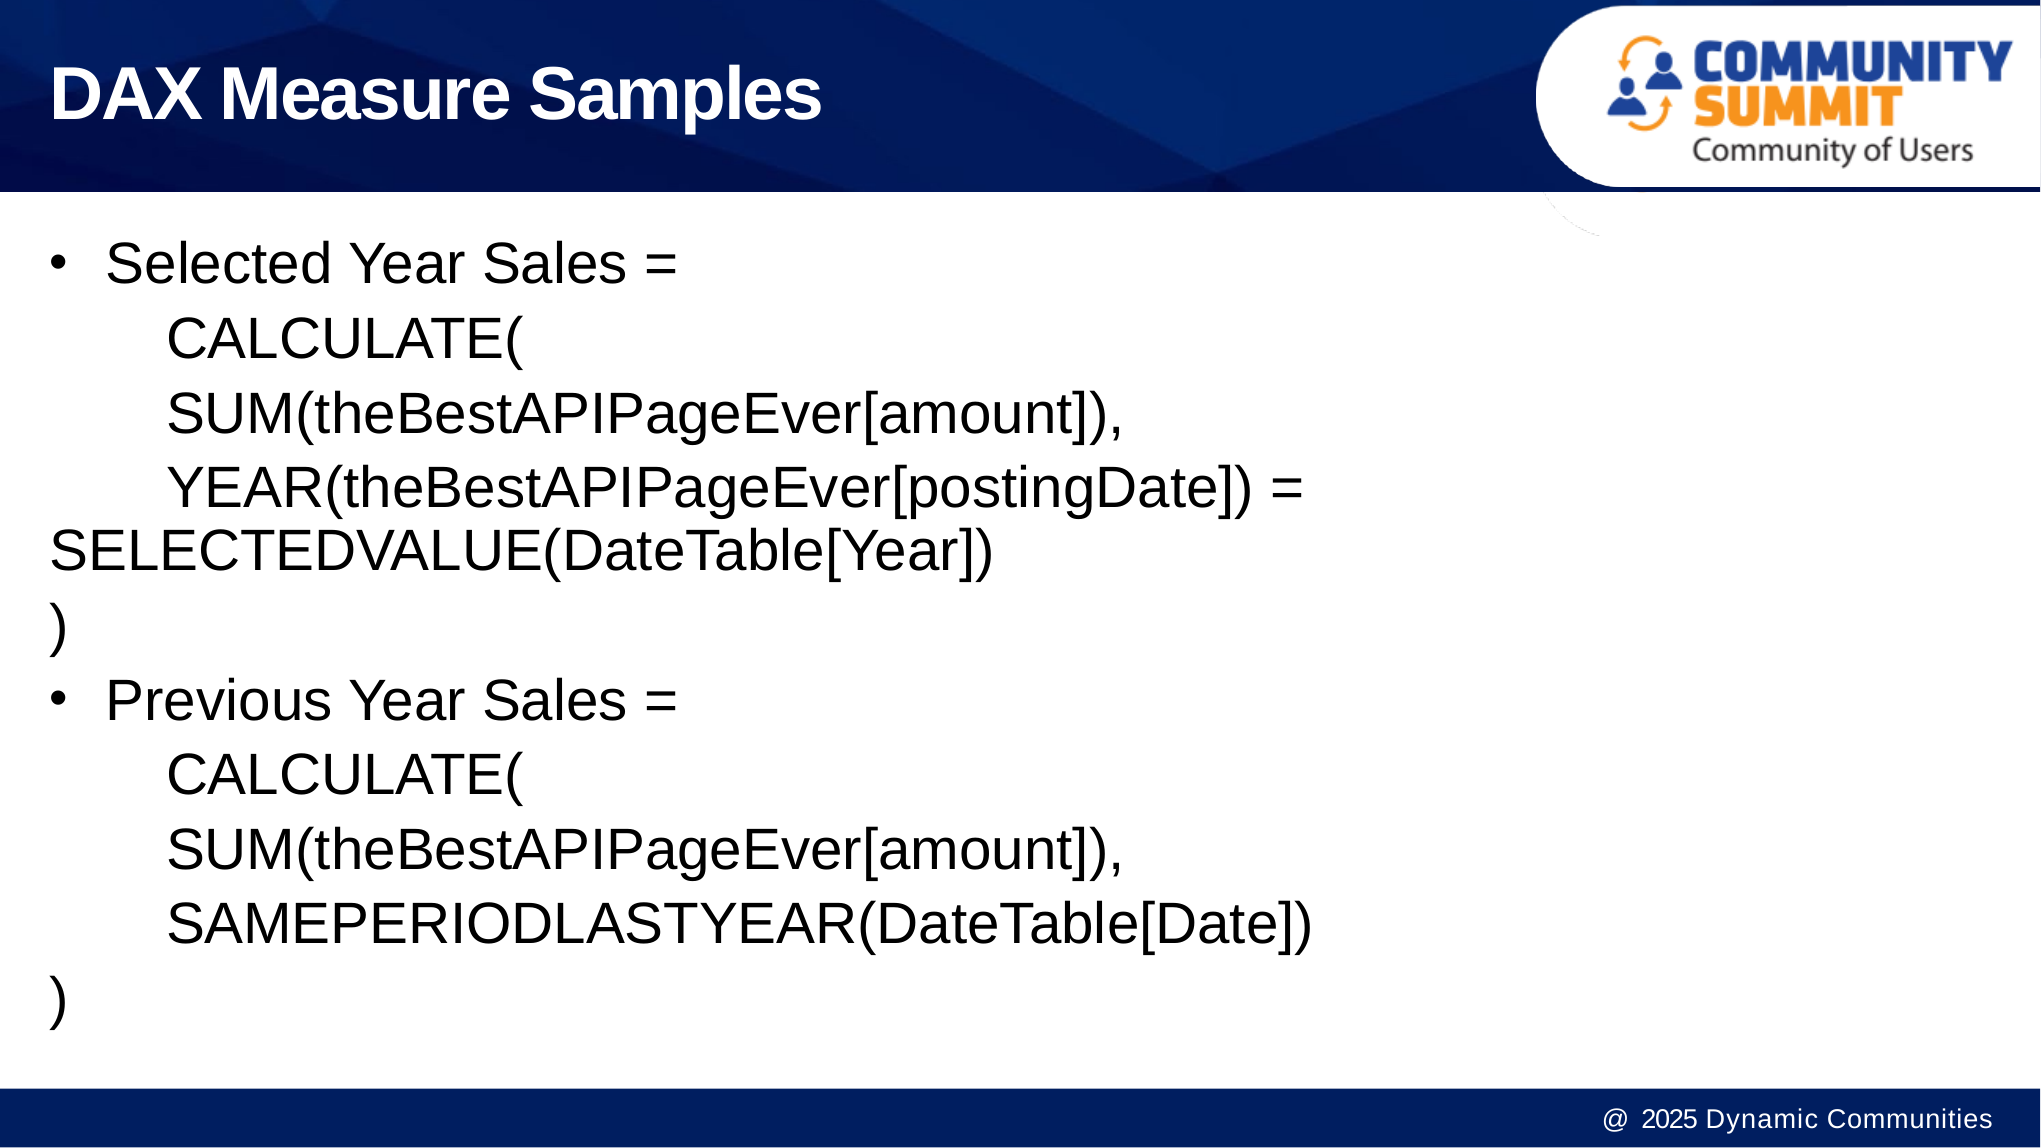

# DAX Measure Samples
Selected Year Sales =
  CALCULATE(
  SUM(theBestAPIPageEver[amount]),
  YEAR(theBestAPIPageEver[postingDate]) =  SELECTEDVALUE(DateTable[Year])
)
Previous Year Sales =
  CALCULATE(
  SUM(theBestAPIPageEver[amount]),
  SAMEPERIODLASTYEAR(DateTable[Date])
)